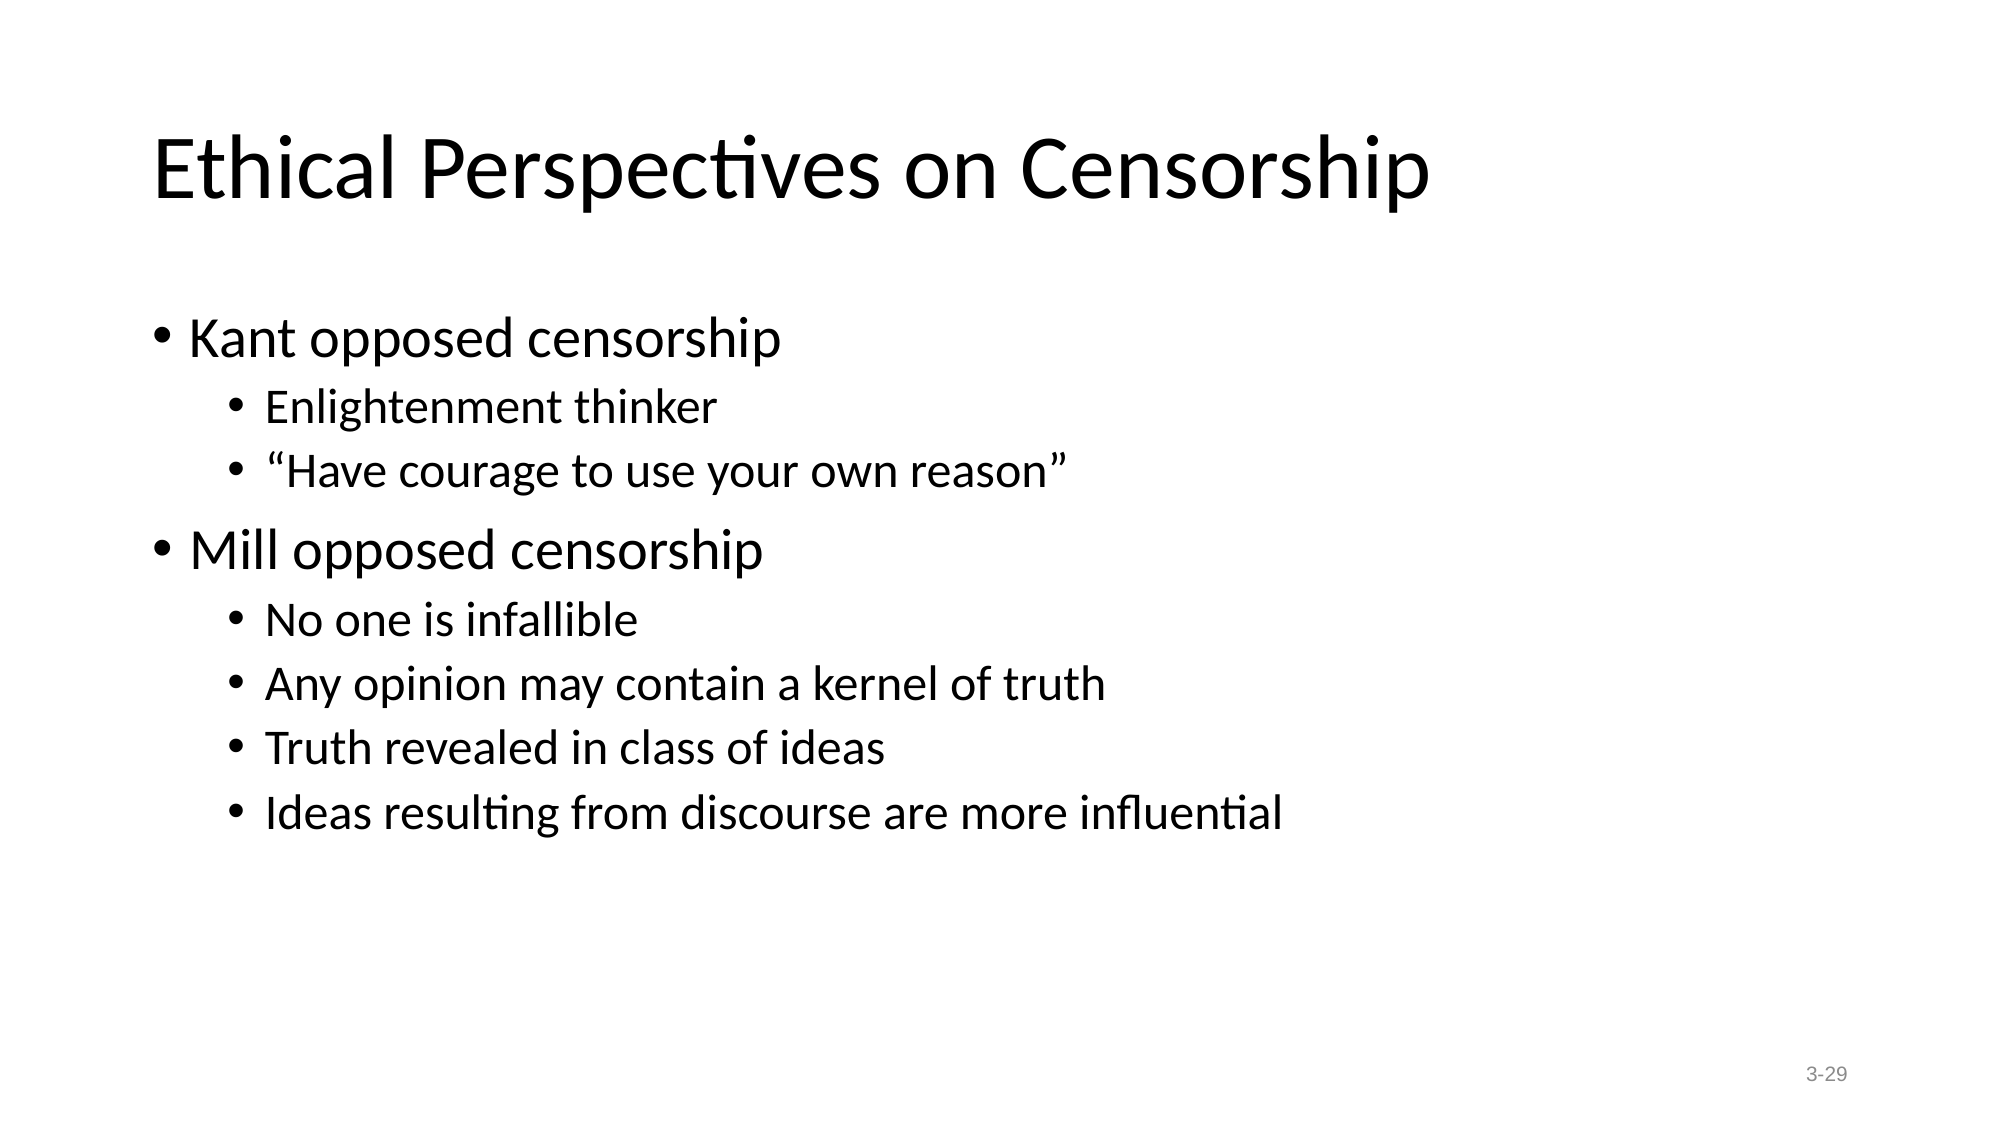

# Ethical Perspectives on Censorship
Kant opposed censorship
Enlightenment thinker
“Have courage to use your own reason”
Mill opposed censorship
No one is infallible
Any opinion may contain a kernel of truth
Truth revealed in class of ideas
Ideas resulting from discourse are more influential
3-29